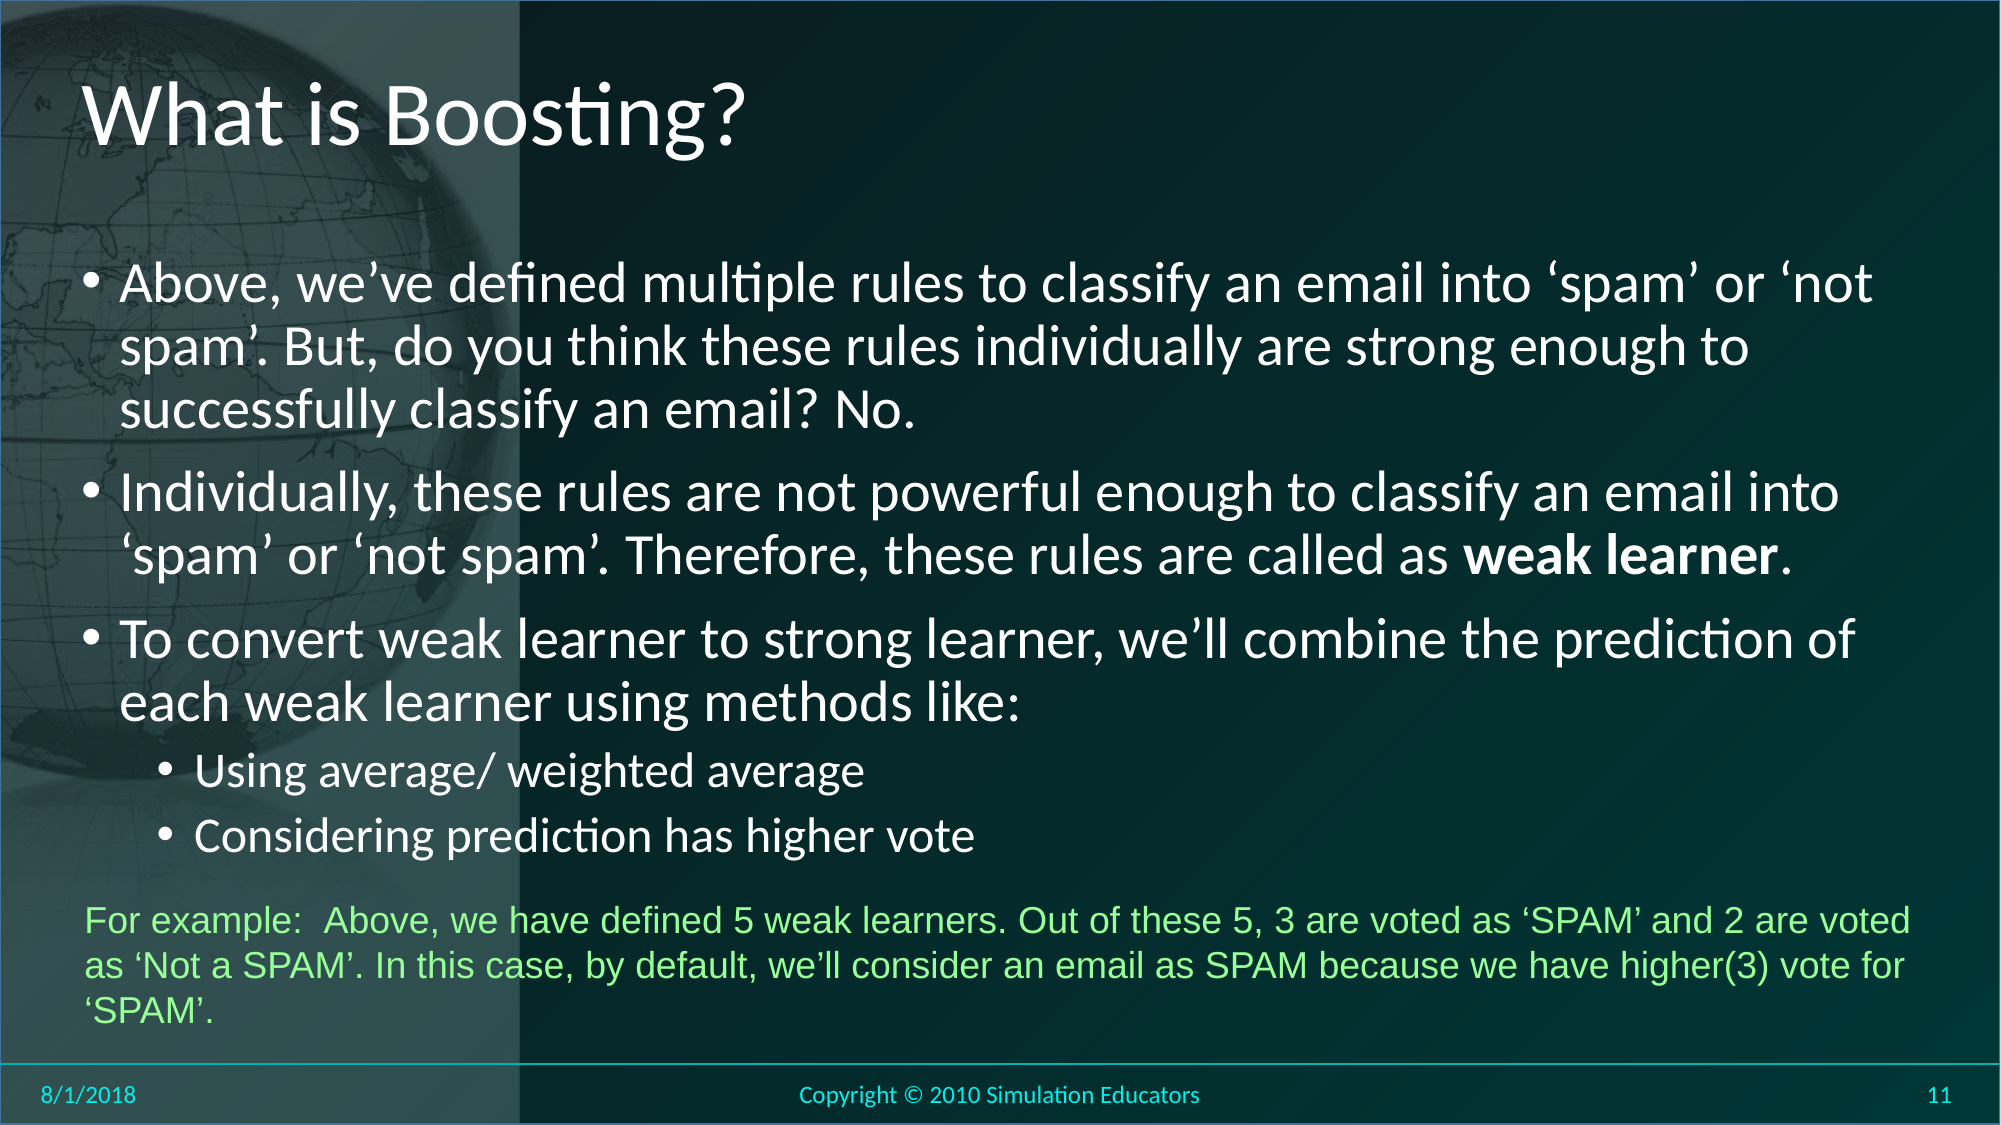

# What is Boosting?
Above, we’ve defined multiple rules to classify an email into ‘spam’ or ‘not spam’. But, do you think these rules individually are strong enough to successfully classify an email? No.
Individually, these rules are not powerful enough to classify an email into ‘spam’ or ‘not spam’. Therefore, these rules are called as weak learner.
To convert weak learner to strong learner, we’ll combine the prediction of each weak learner using methods like:
Using average/ weighted average
Considering prediction has higher vote

For example:  Above, we have defined 5 weak learners. Out of these 5, 3 are voted as ‘SPAM’ and 2 are voted as ‘Not a SPAM’. In this case, by default, we’ll consider an email as SPAM because we have higher(3) vote for ‘SPAM’.
8/1/2018
Copyright © 2010 Simulation Educators
11